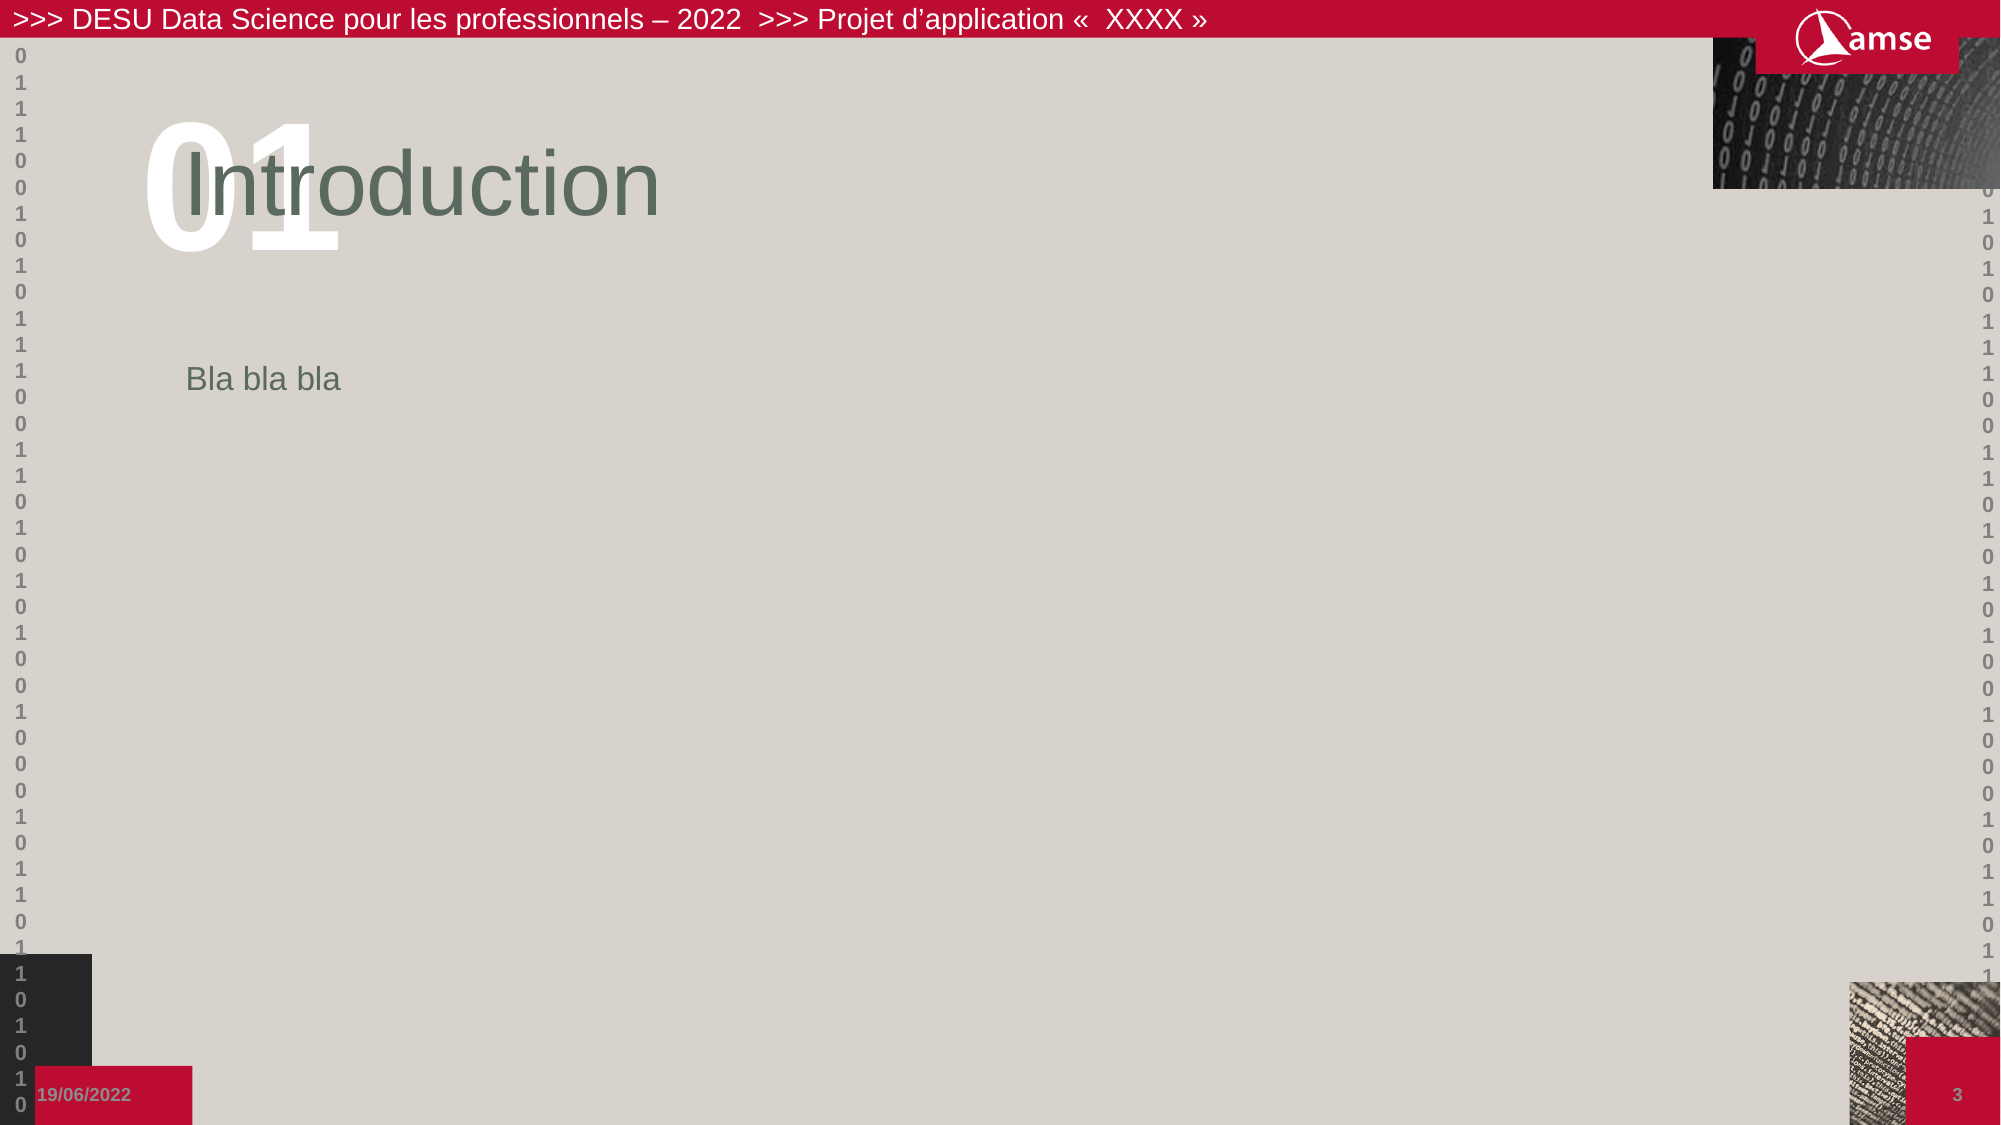

# Introduction
01
Bla bla bla
19/06/2022
3